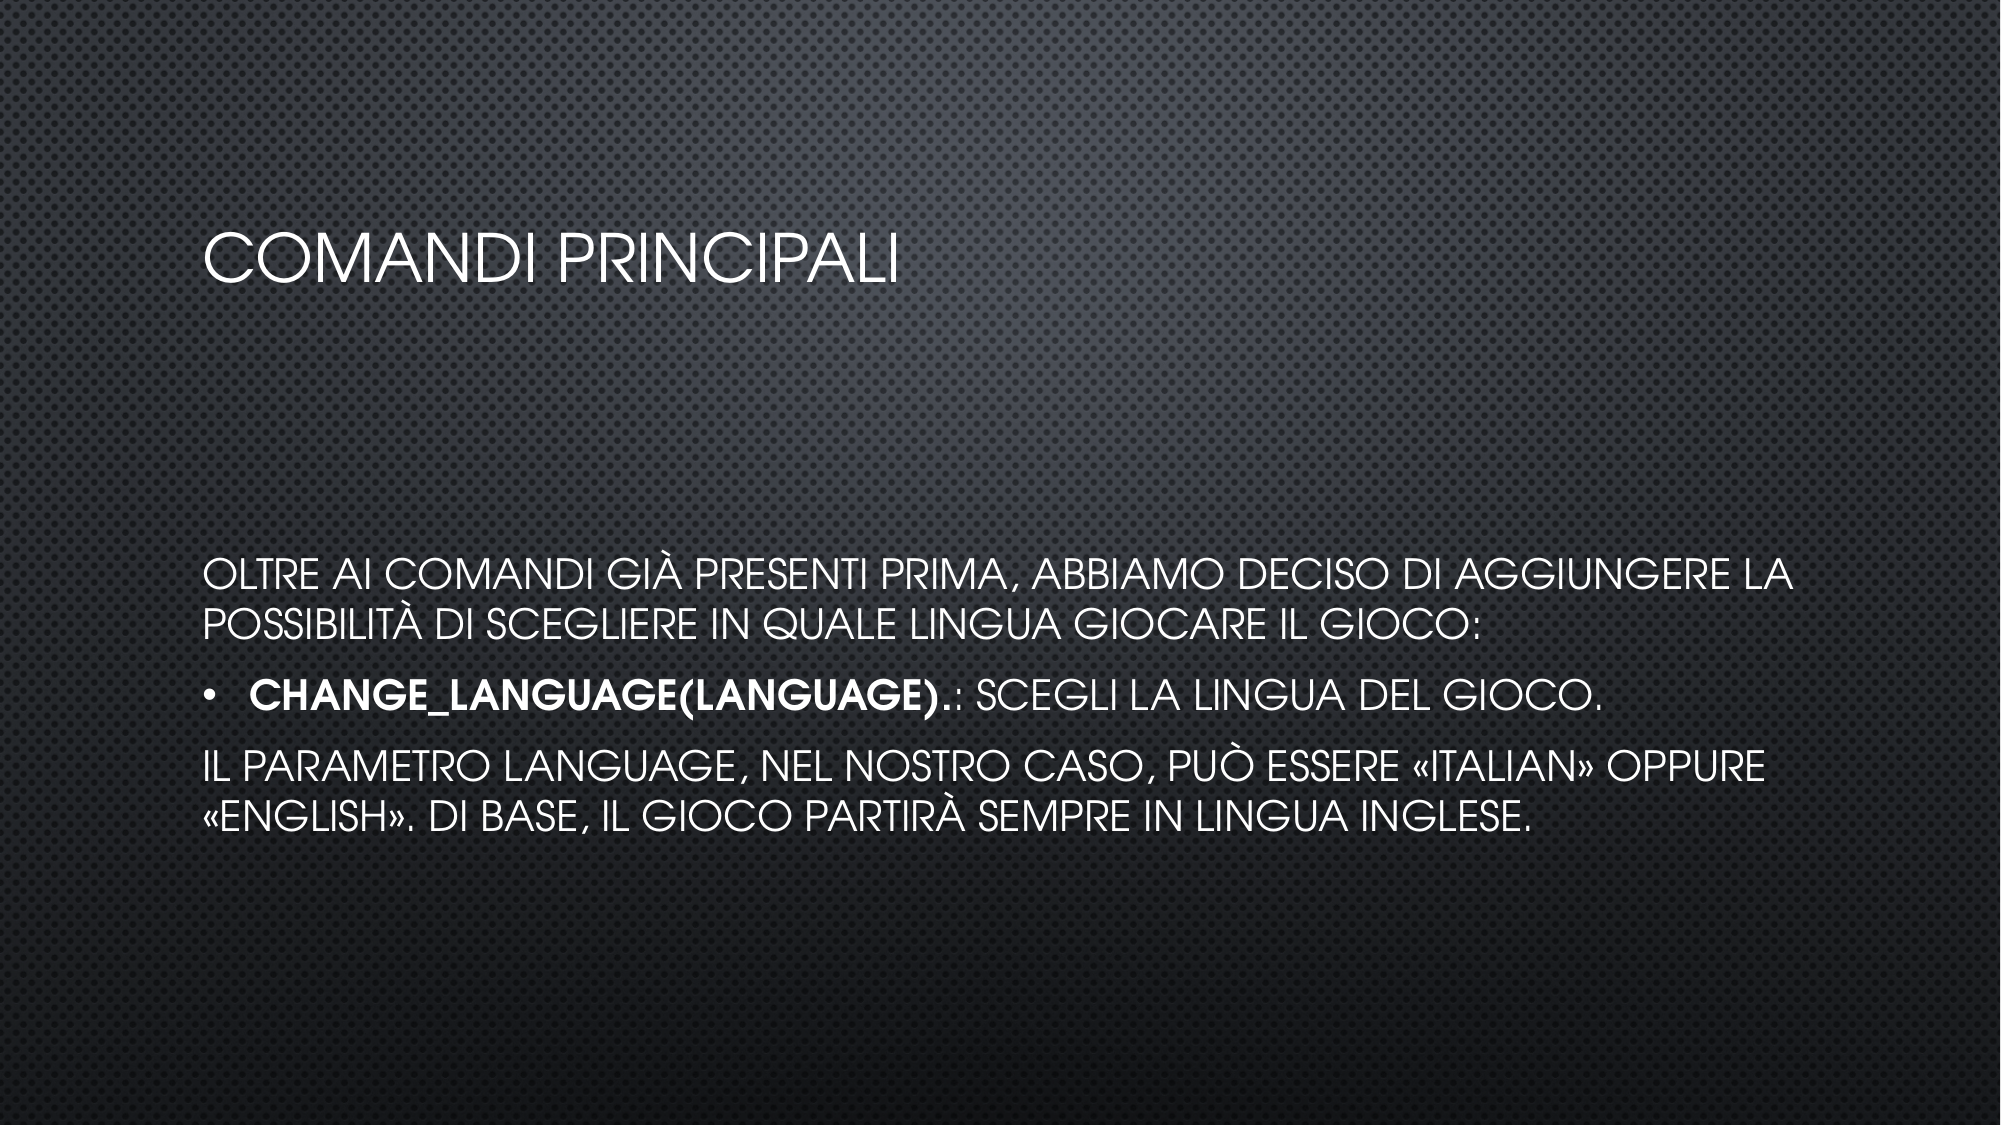

# comandi principali
Oltre ai comandi già presenti prima, abbiamo deciso di aggiungere la possibilità di scegliere in quale lingua giocare il gioco:
change_language(language).: scegli la lingua del gioco.
il parametro language, nel nostro caso, può essere «italian» oppure «english». di base, il gioco partirà sempre in lingua inglese.